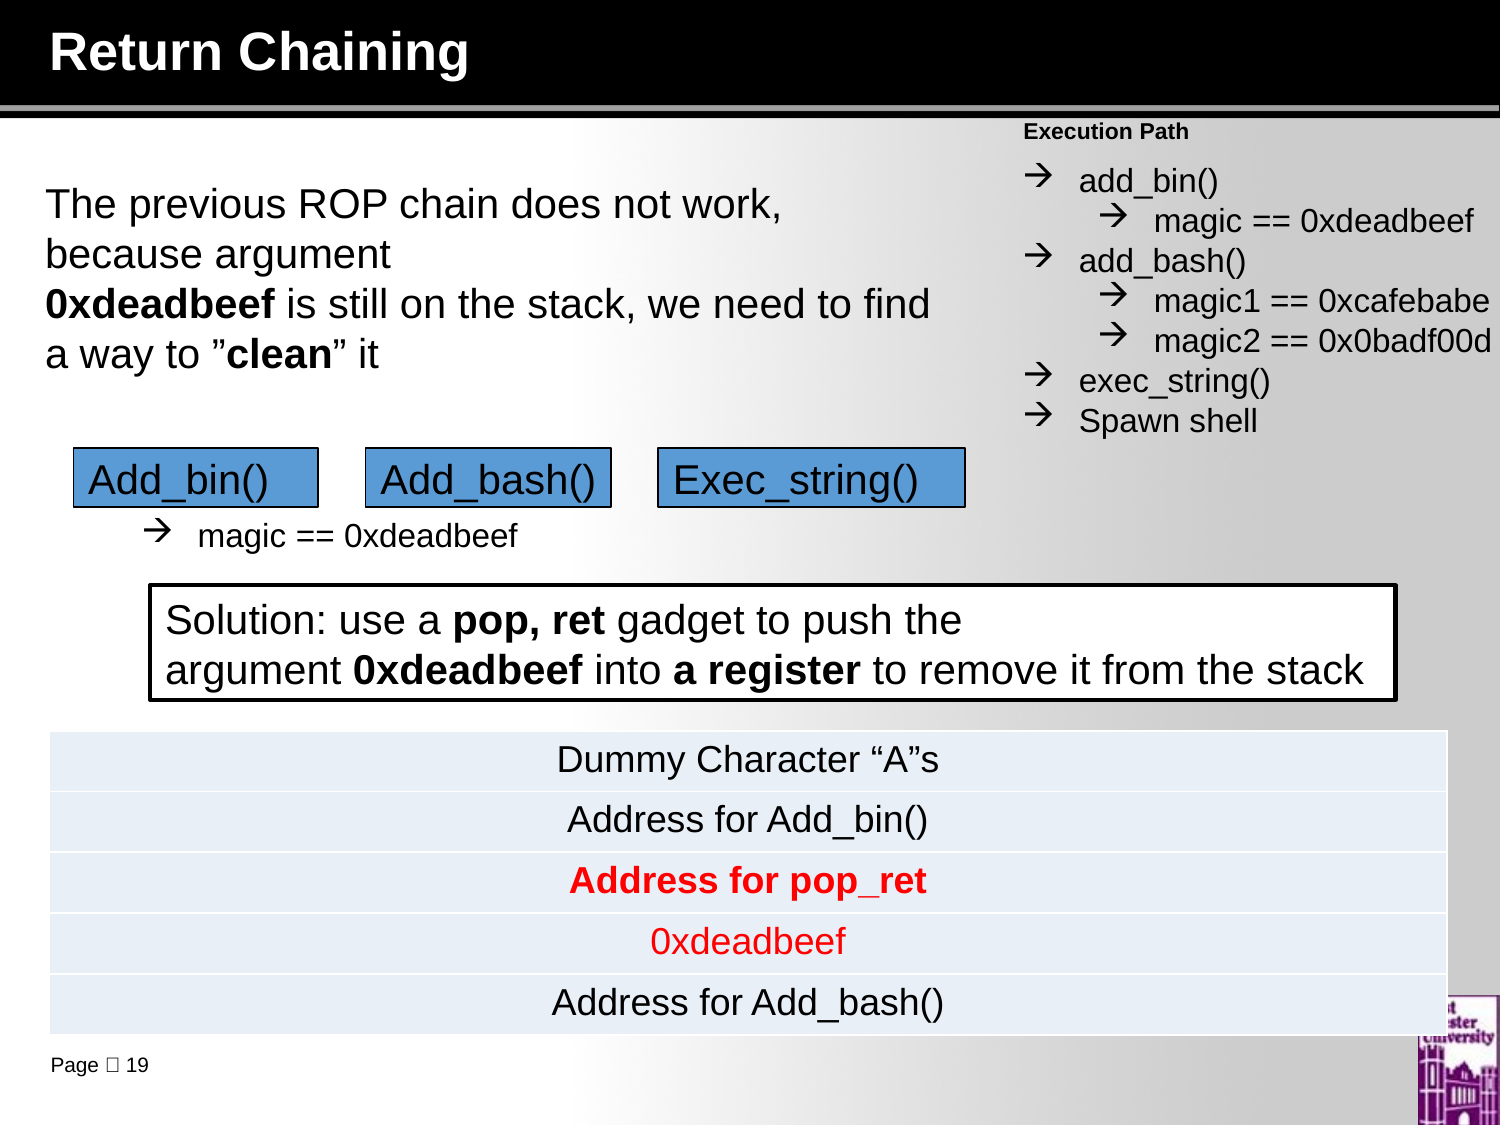

# Return Chaining
Execution Path
add_bin()
magic == 0xdeadbeef
add_bash()
magic1 == 0xcafebabe
magic2 == 0x0badf00d
exec_string()
Spawn shell
The previous ROP chain does not work, because argument
0xdeadbeef is still on the stack, we need to find a way to ”clean” it
Add_bin()
Add_bash()
Exec_string()
magic == 0xdeadbeef
Solution: use a pop, ret gadget to push the argument 0xdeadbeef into a register to remove it from the stack
| Dummy Character “A”s |
| --- |
| Address for Add\_bin() |
| Address for pop\_ret |
| 0xdeadbeef |
| Address for Add\_bash() |